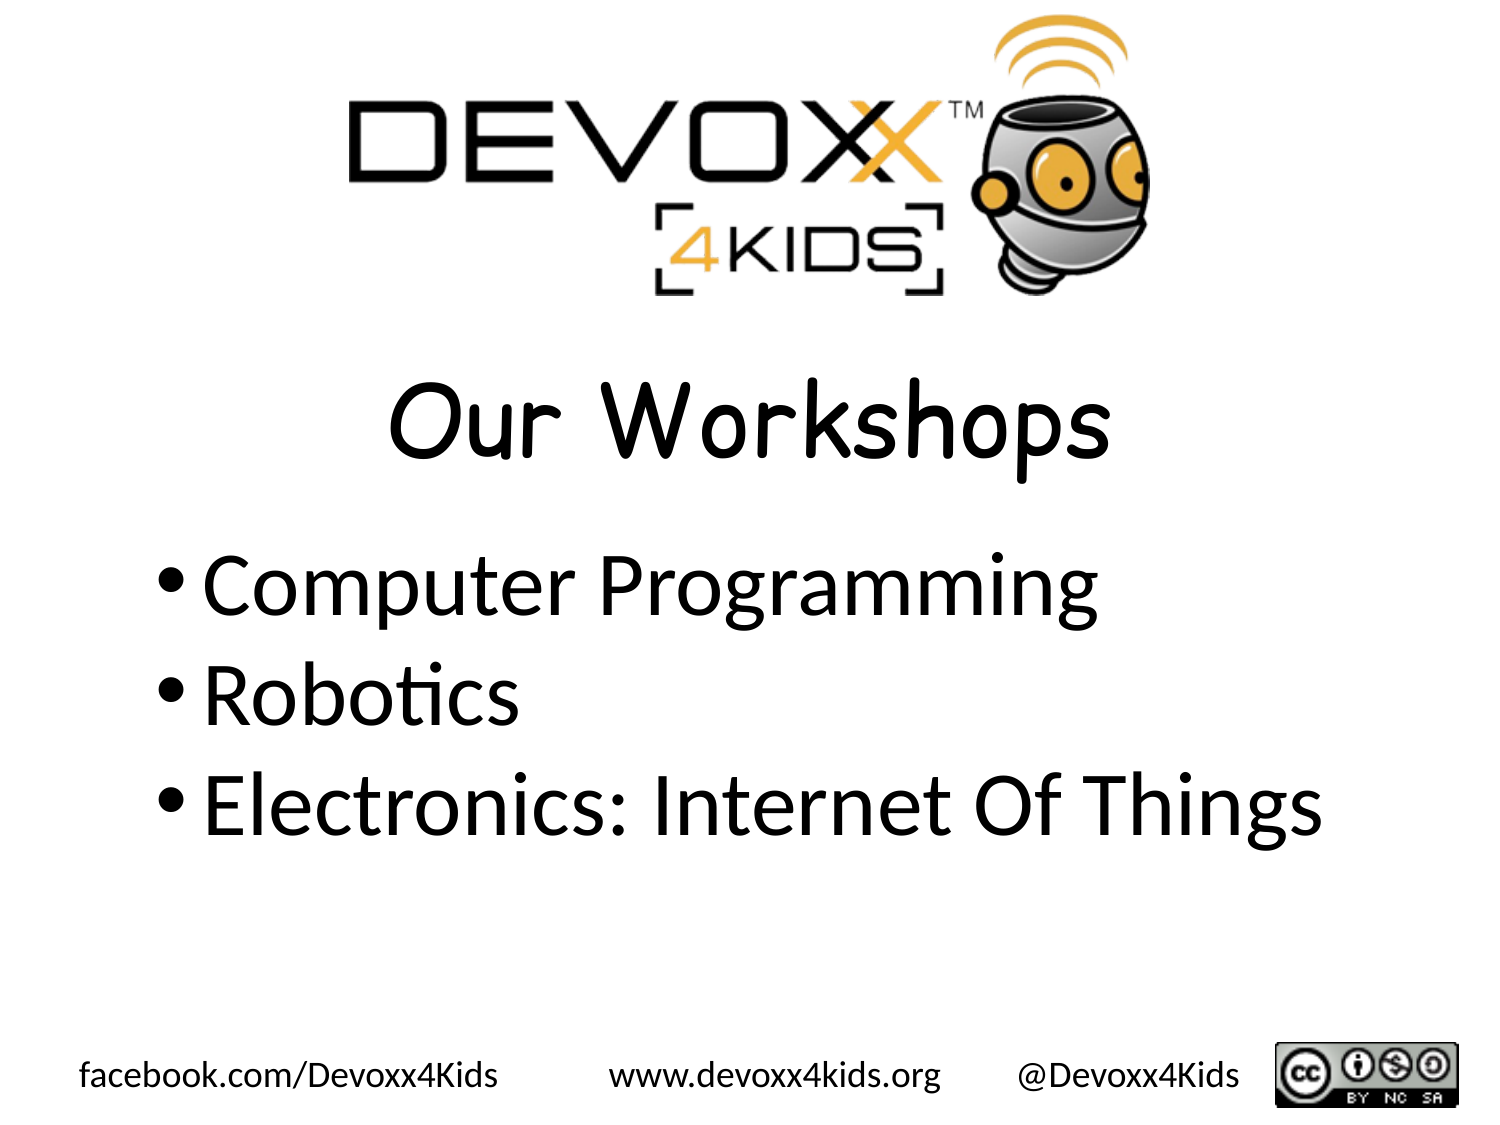

# Our Workshops
Computer Programming
Robotics
Electronics: Internet Of Things